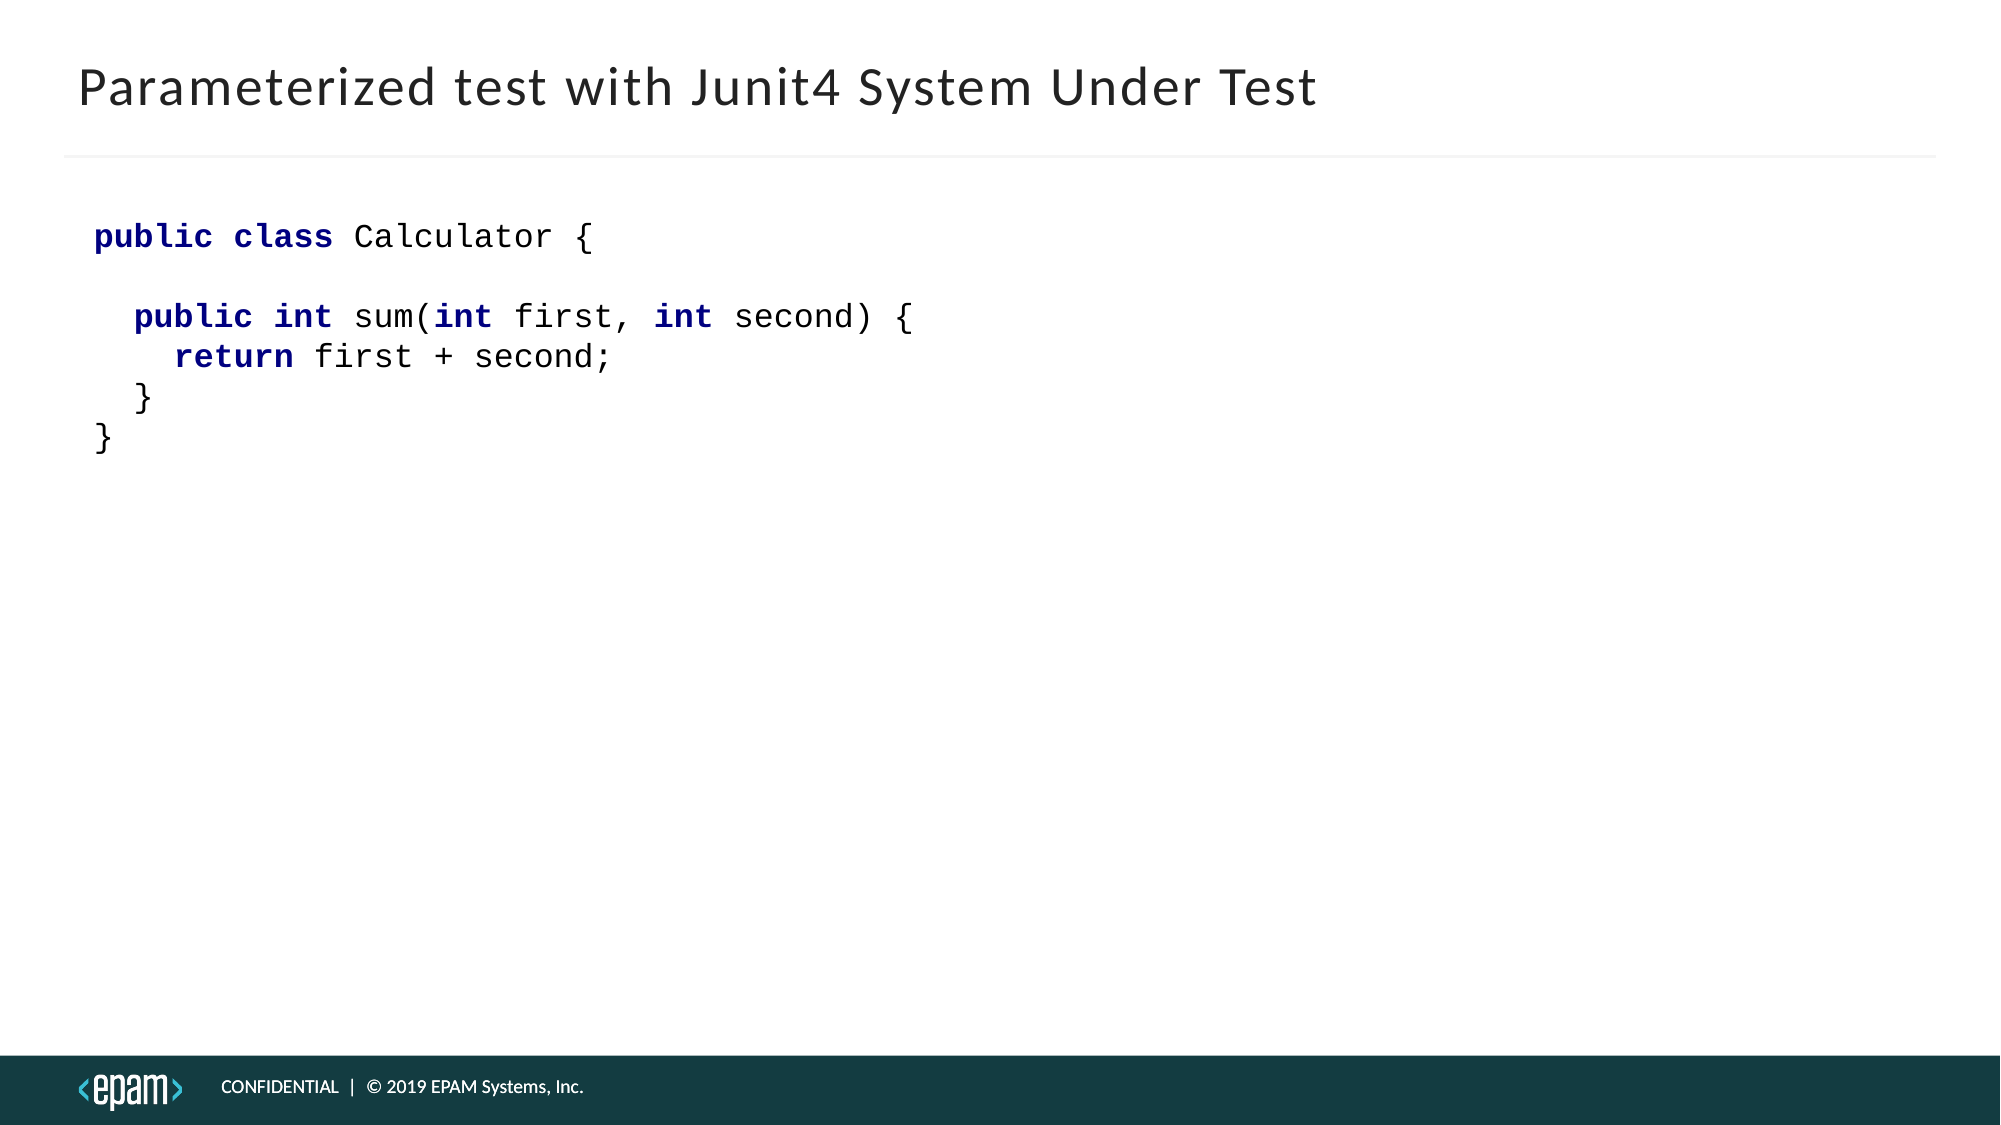

# Parameterized test with Junit4 System Under Test
public class Calculator {
  public int sum(int first, int second) {
    return first + second;
  }
}
CONFIDENTIAL  |  © 2019 EPAM Systems, Inc.